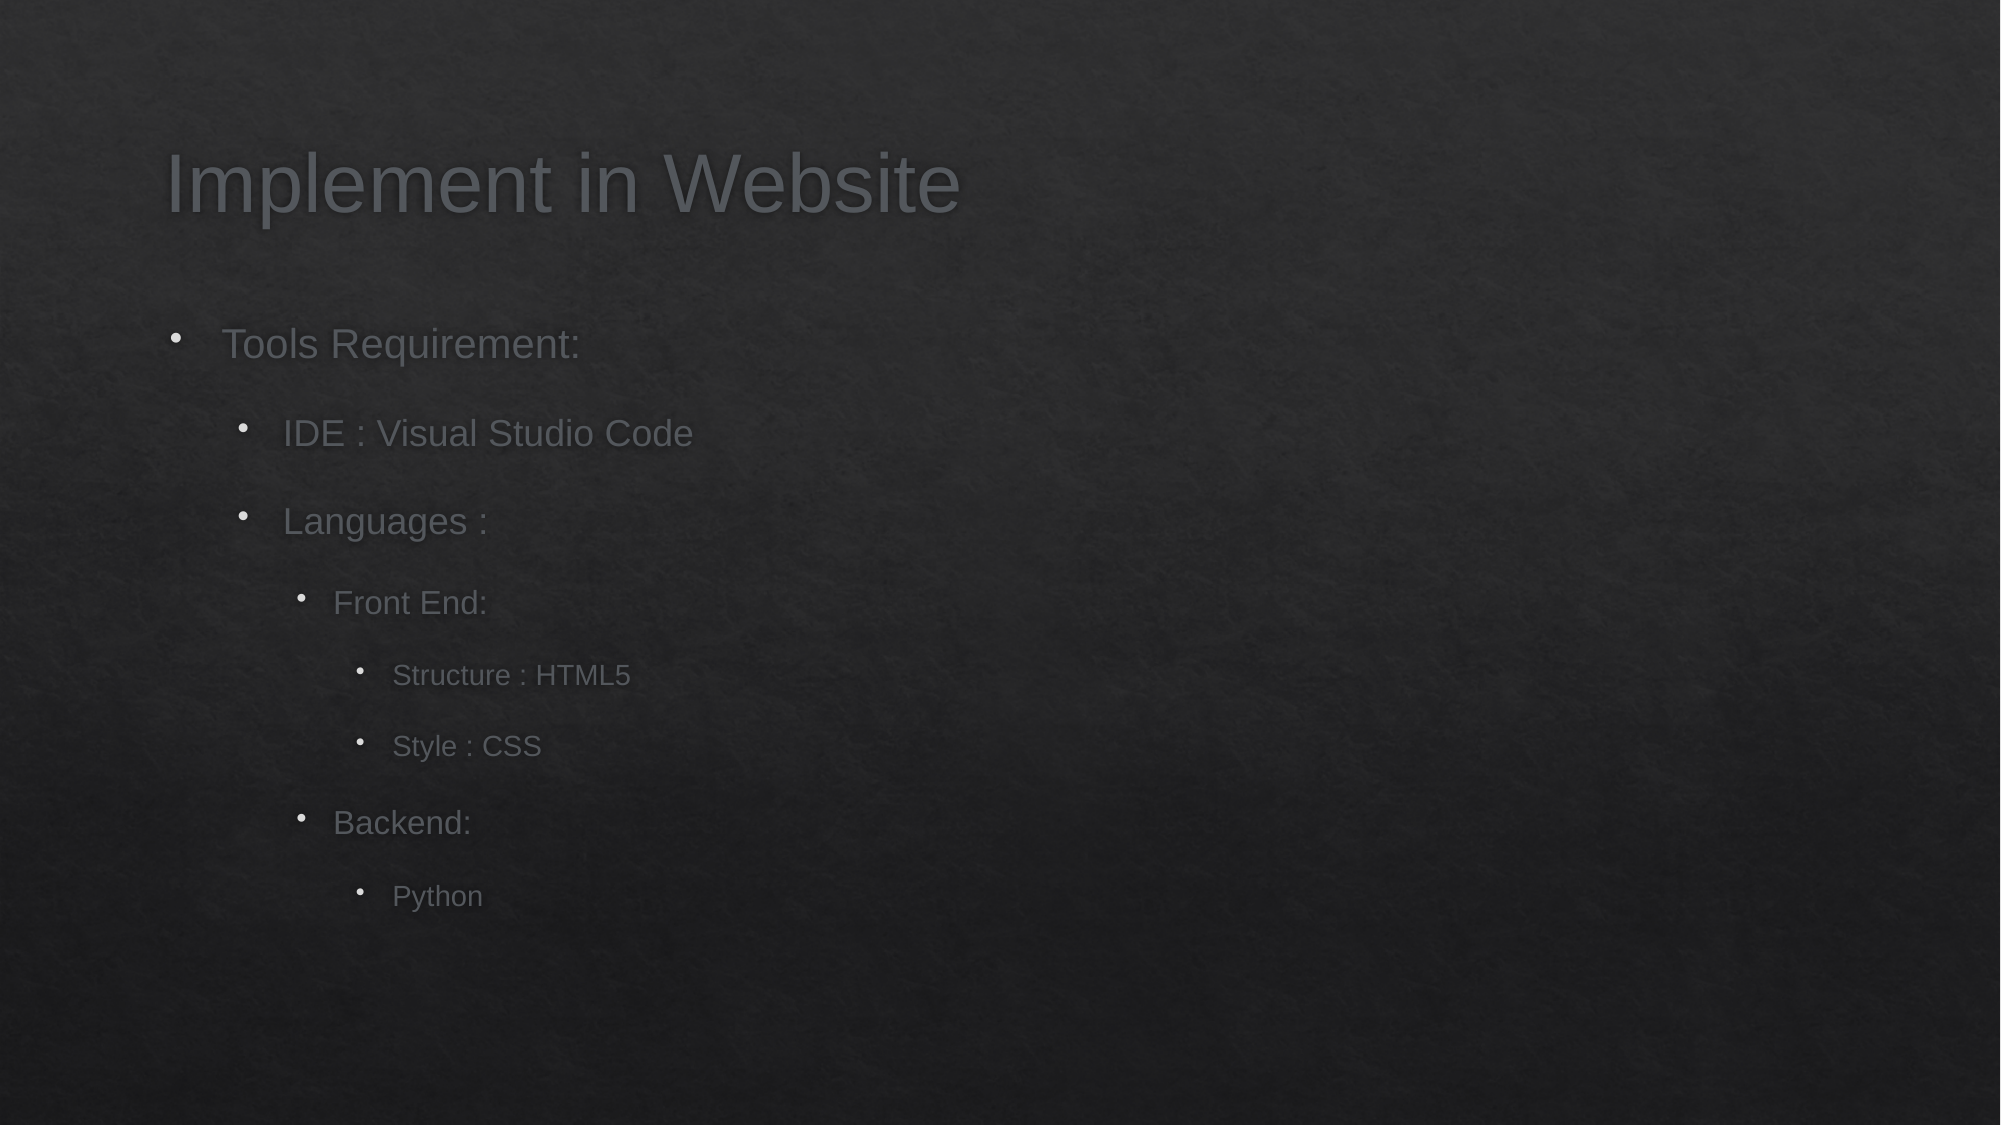

# Implement in Website
Tools Requirement:
IDE : Visual Studio Code
Languages :
Front End:
Structure : HTML5
Style : CSS
Backend:
Python